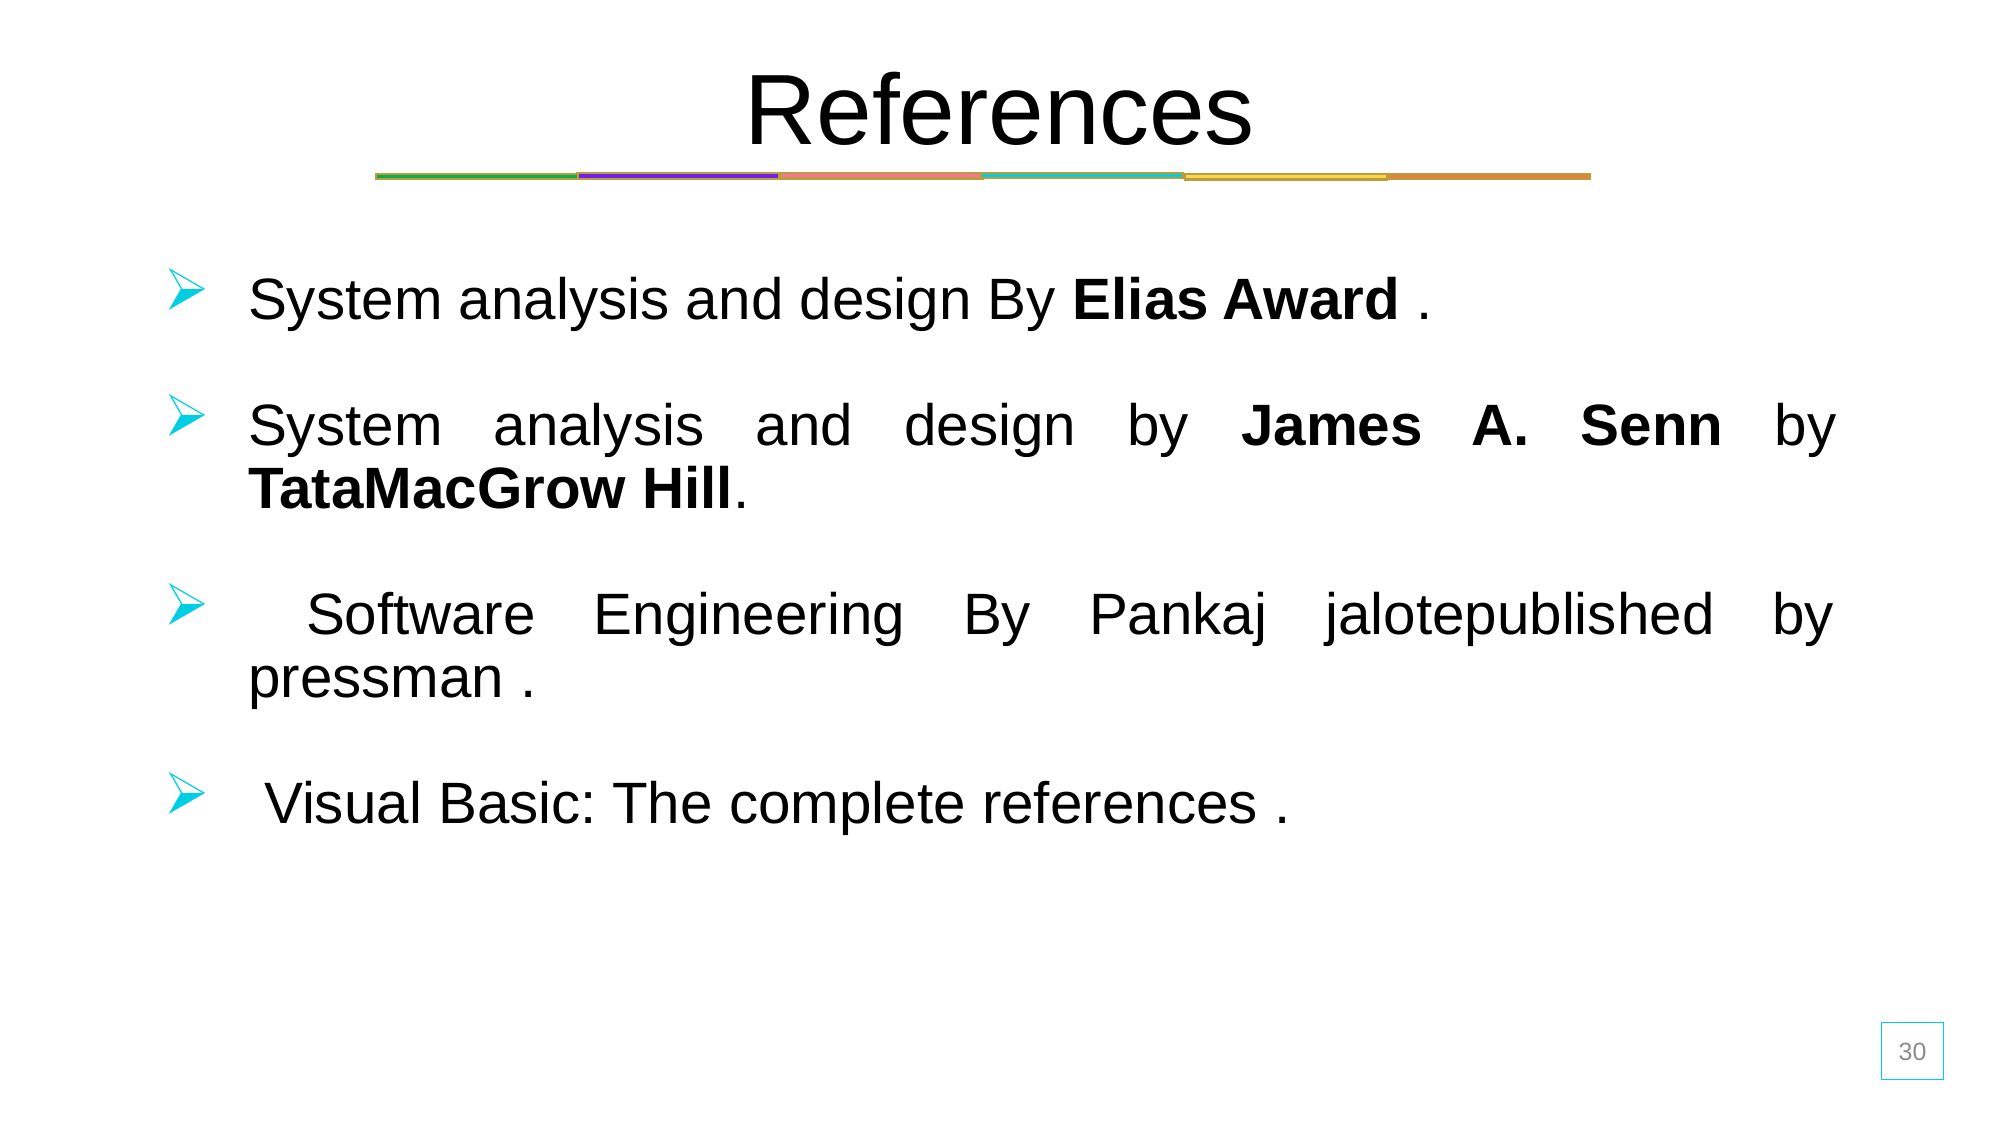

# References

System analysis and design By Elias Award .

System analysis and design by James A. Senn by TataMacGrow Hill.

 Software Engineering By Pankaj jalotepublished by pressman .

 Visual Basic: The complete references .
30